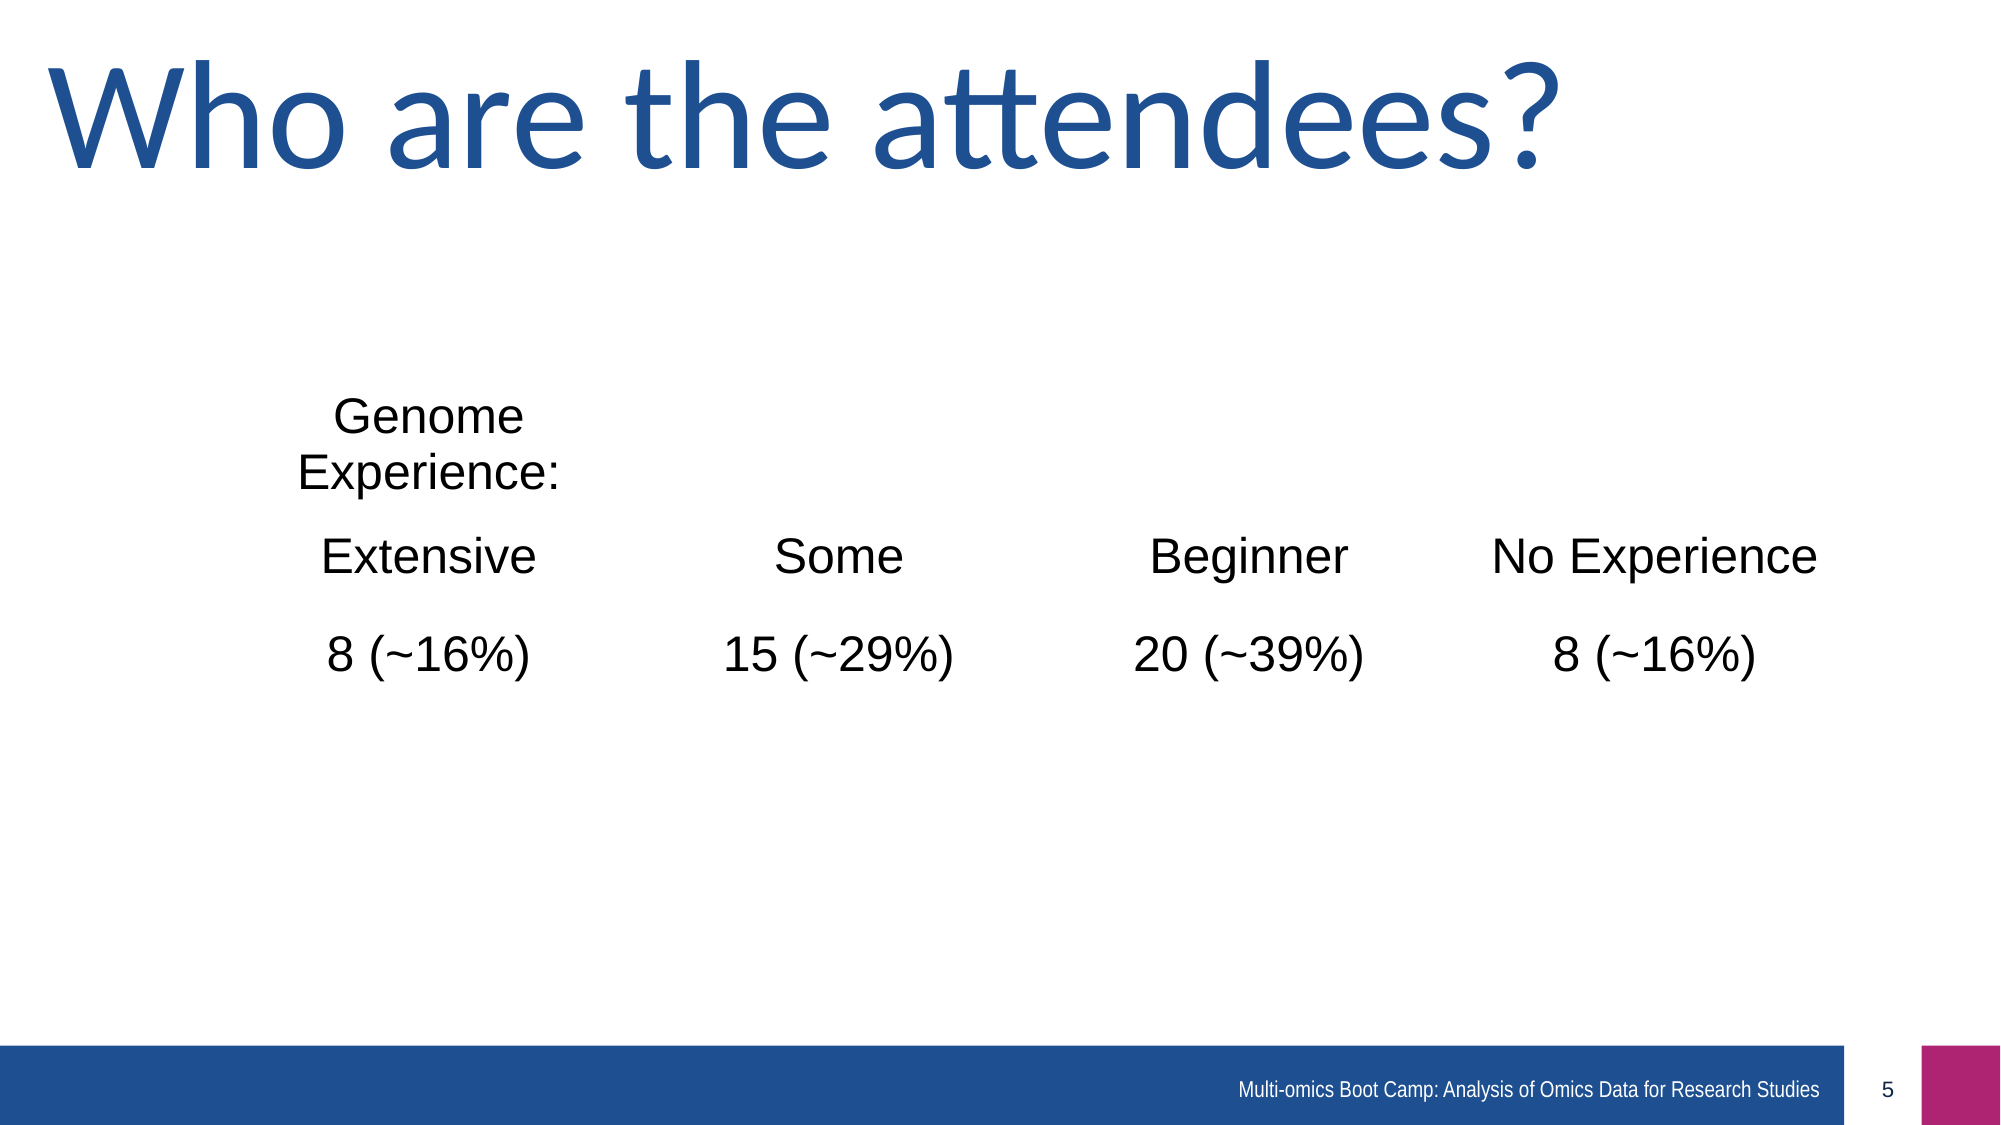

Who are the attendees?
| Genome Experience: |  |  |  |
| --- | --- | --- | --- |
| Extensive | Some | Beginner | No Experience |
| 8 (~16%) | 15 (~29%) | 20 (~39%) | 8 (~16%) |